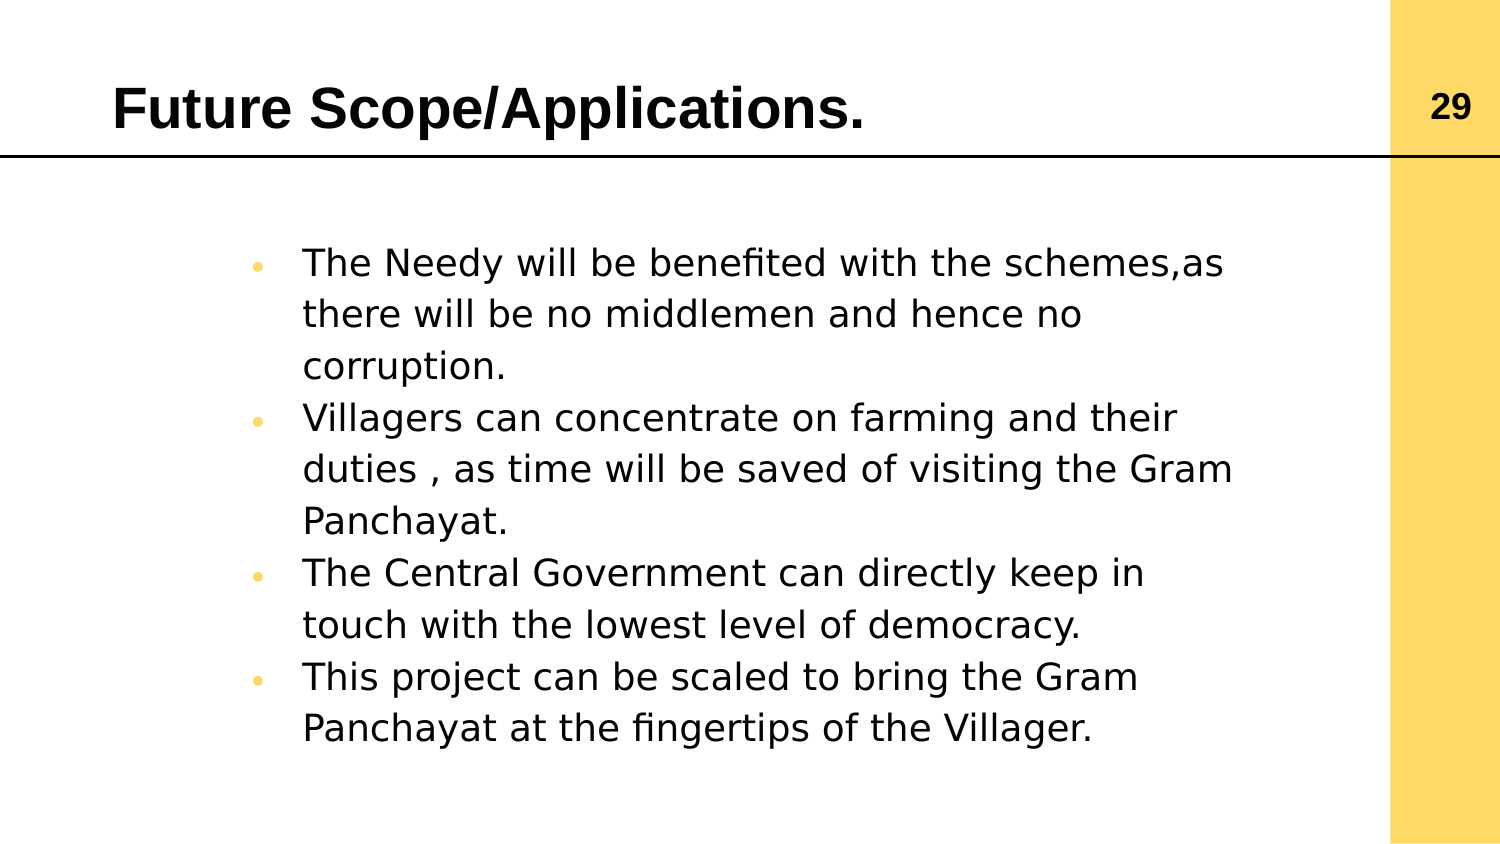

# Future Scope/Applications.
29
The Needy will be benefited with the schemes,as there will be no middlemen and hence no corruption.
Villagers can concentrate on farming and their duties , as time will be saved of visiting the Gram Panchayat.
The Central Government can directly keep in touch with the lowest level of democracy.
This project can be scaled to bring the Gram Panchayat at the fingertips of the Villager.